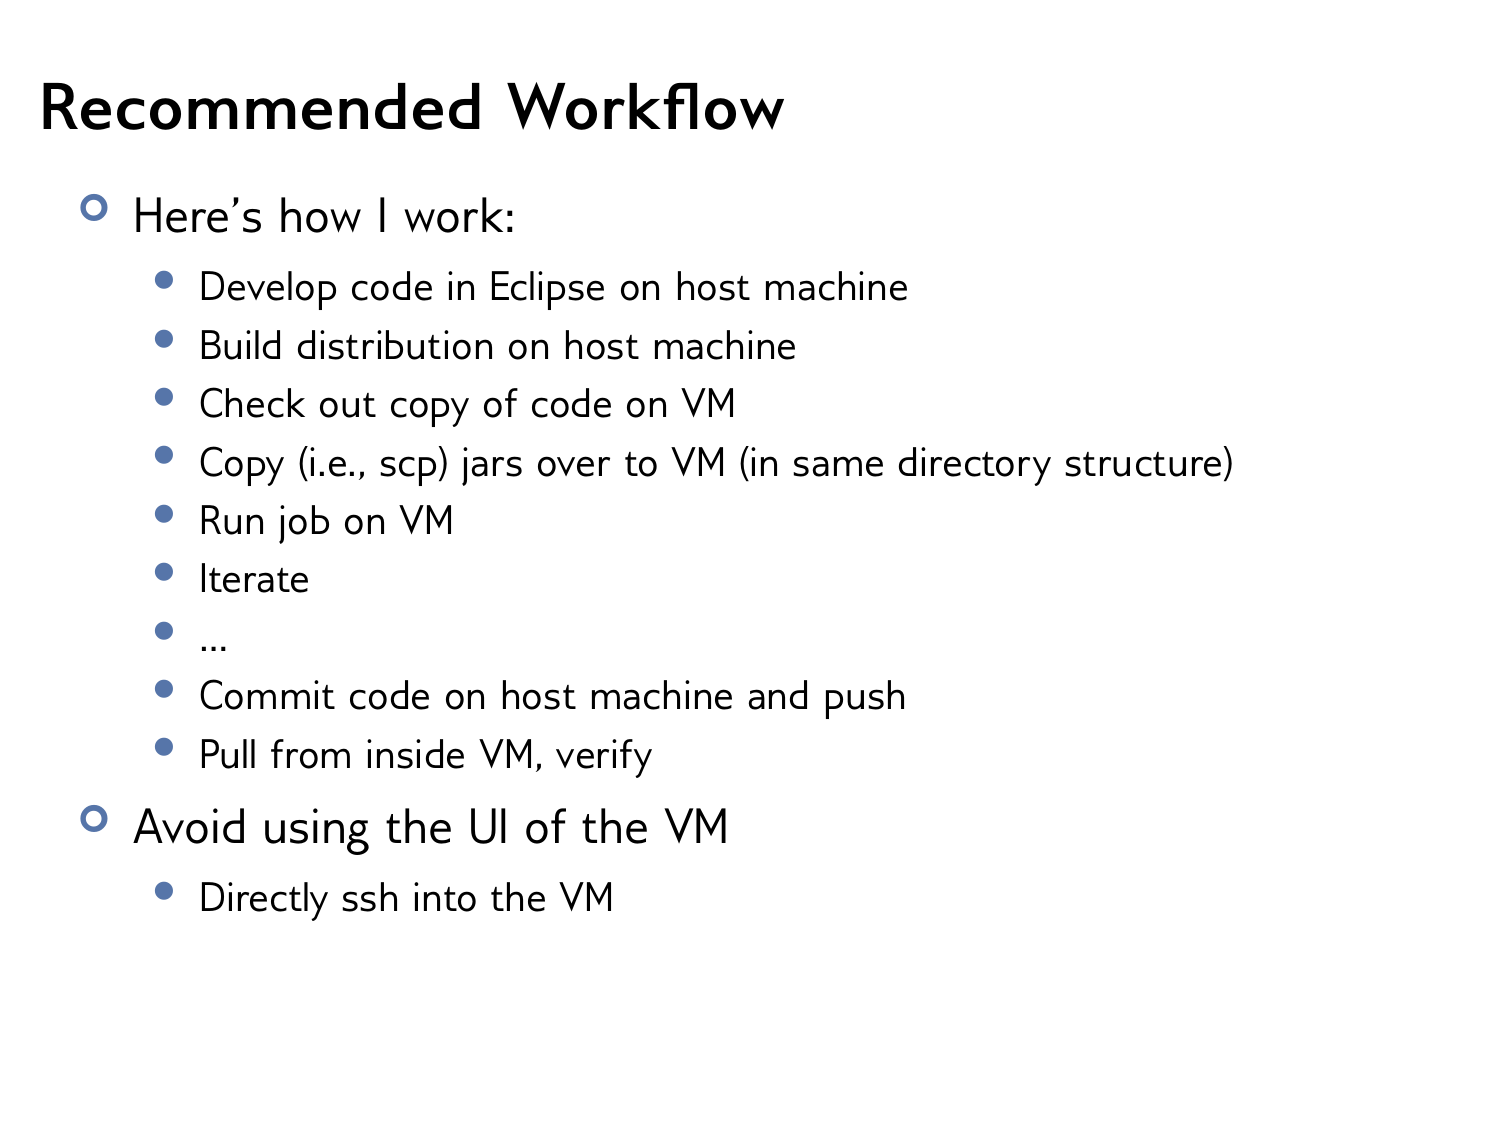

# Recommended Workflow
Here’s how I work:
Develop code in Eclipse on host machine
Build distribution on host machine
Check out copy of code on VM
Copy (i.e., scp) jars over to VM (in same directory structure)
Run job on VM
Iterate
…
Commit code on host machine and push
Pull from inside VM, verify
Avoid using the UI of the VM
Directly ssh into the VM